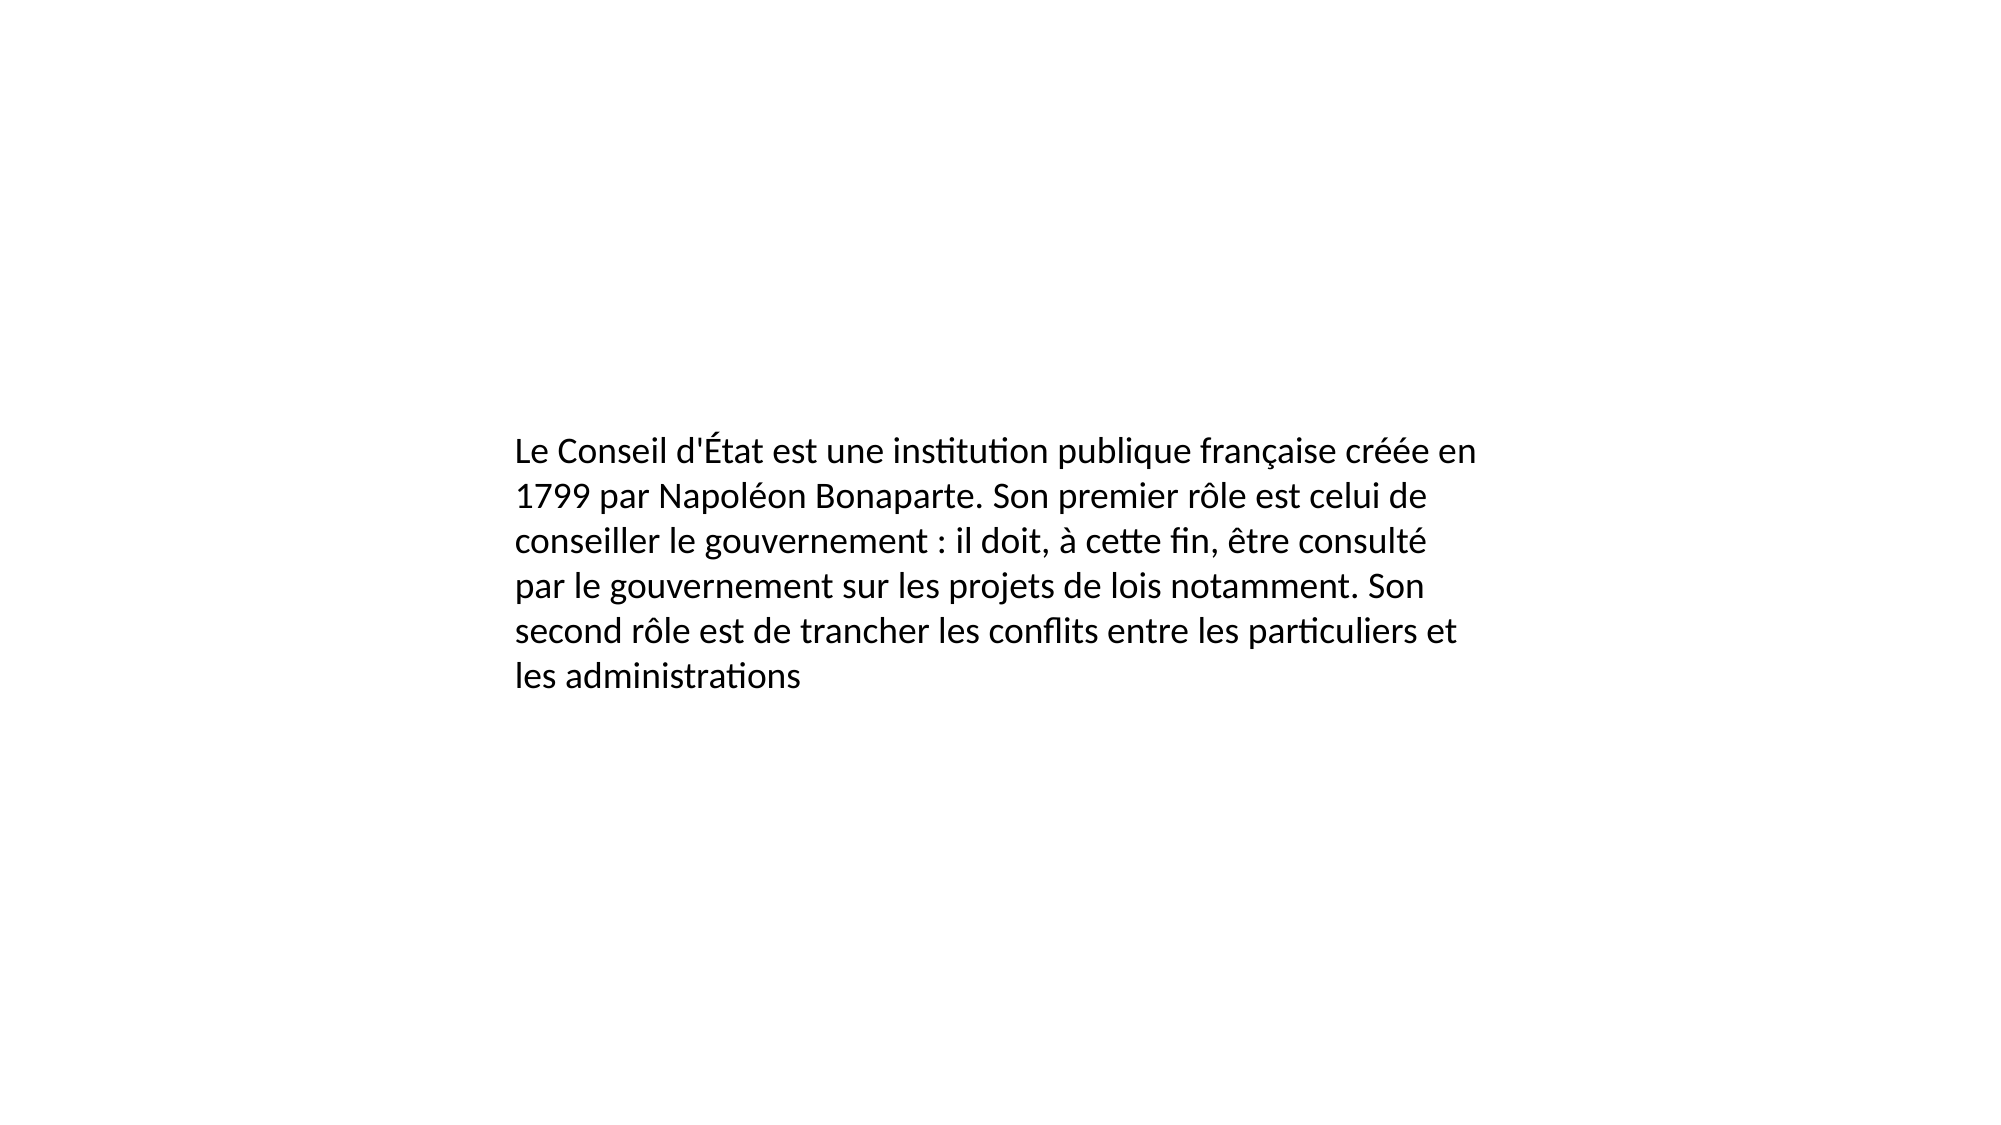

Le Conseil d'État est une institution publique française créée en 1799 par Napoléon Bonaparte. Son premier rôle est celui de conseiller le gouvernement : il doit, à cette fin, être consulté par le gouvernement sur les projets de lois notamment. Son second rôle est de trancher les conflits entre les particuliers et les administrations